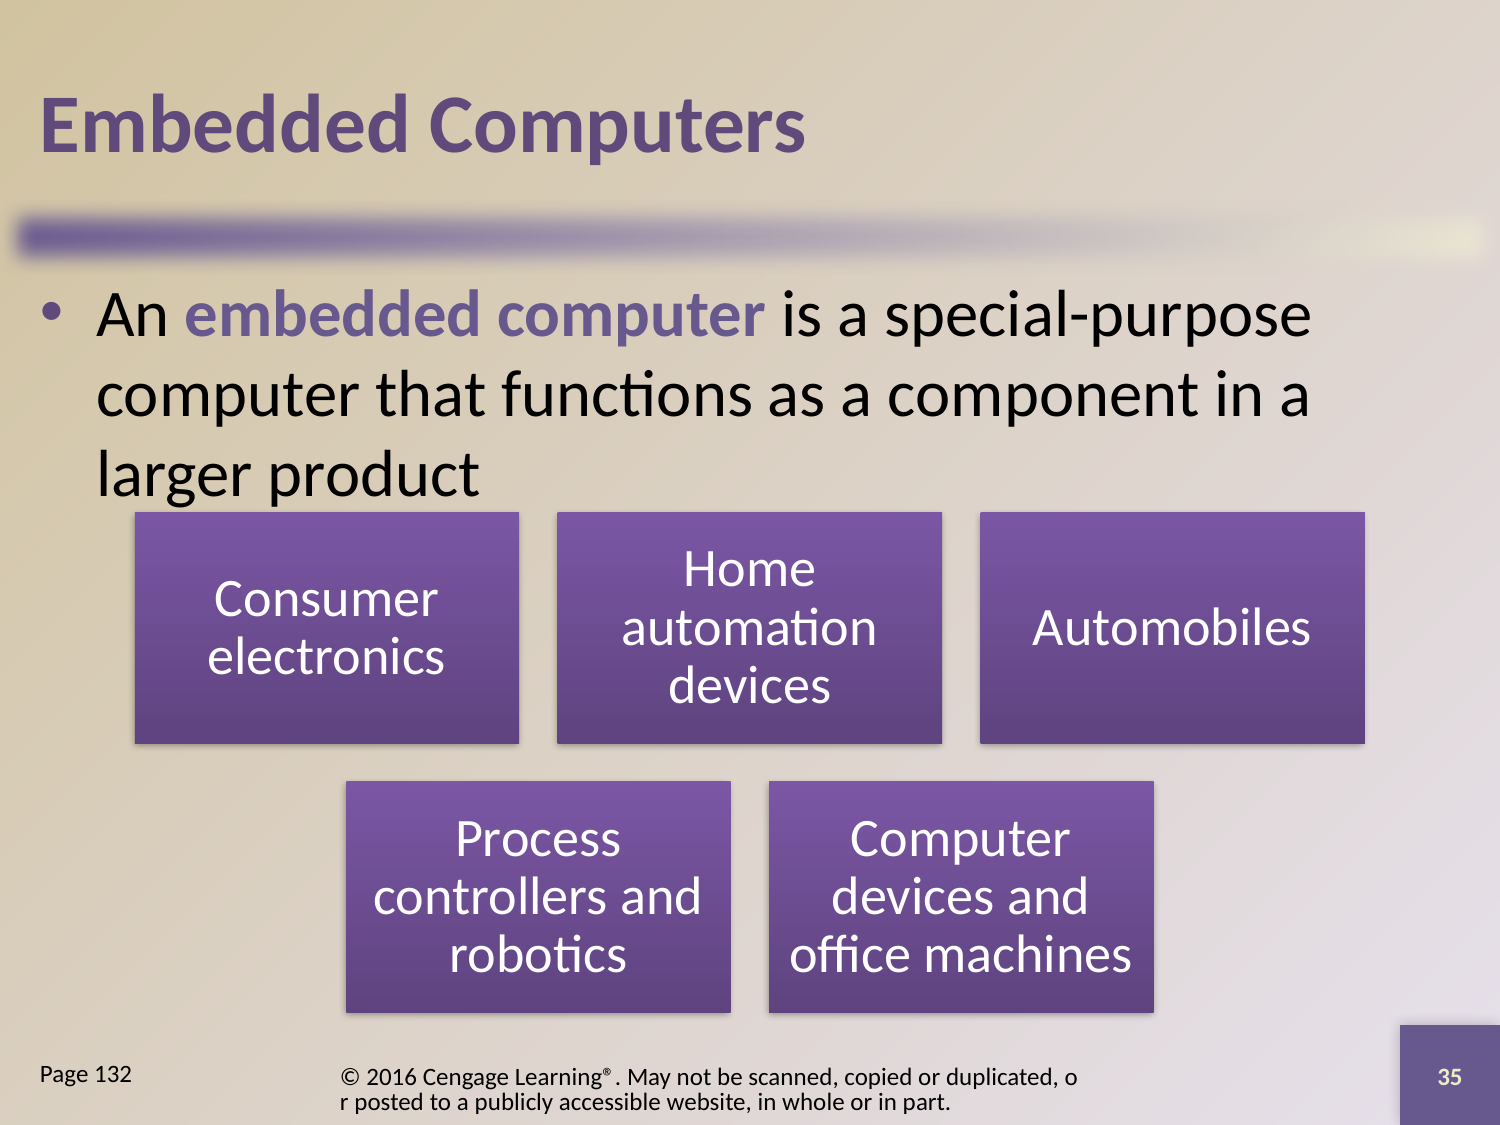

# Embedded Computers
An embedded computer is a special-purpose computer that functions as a component in a larger product
Consumer electronics
Home automation devices
Automobiles
Process controllers and robotics
Computer devices and office machines
35
© 2016 Cengage Learning®. May not be scanned, copied or duplicated, or posted to a publicly accessible website, in whole or in part.
Page 132